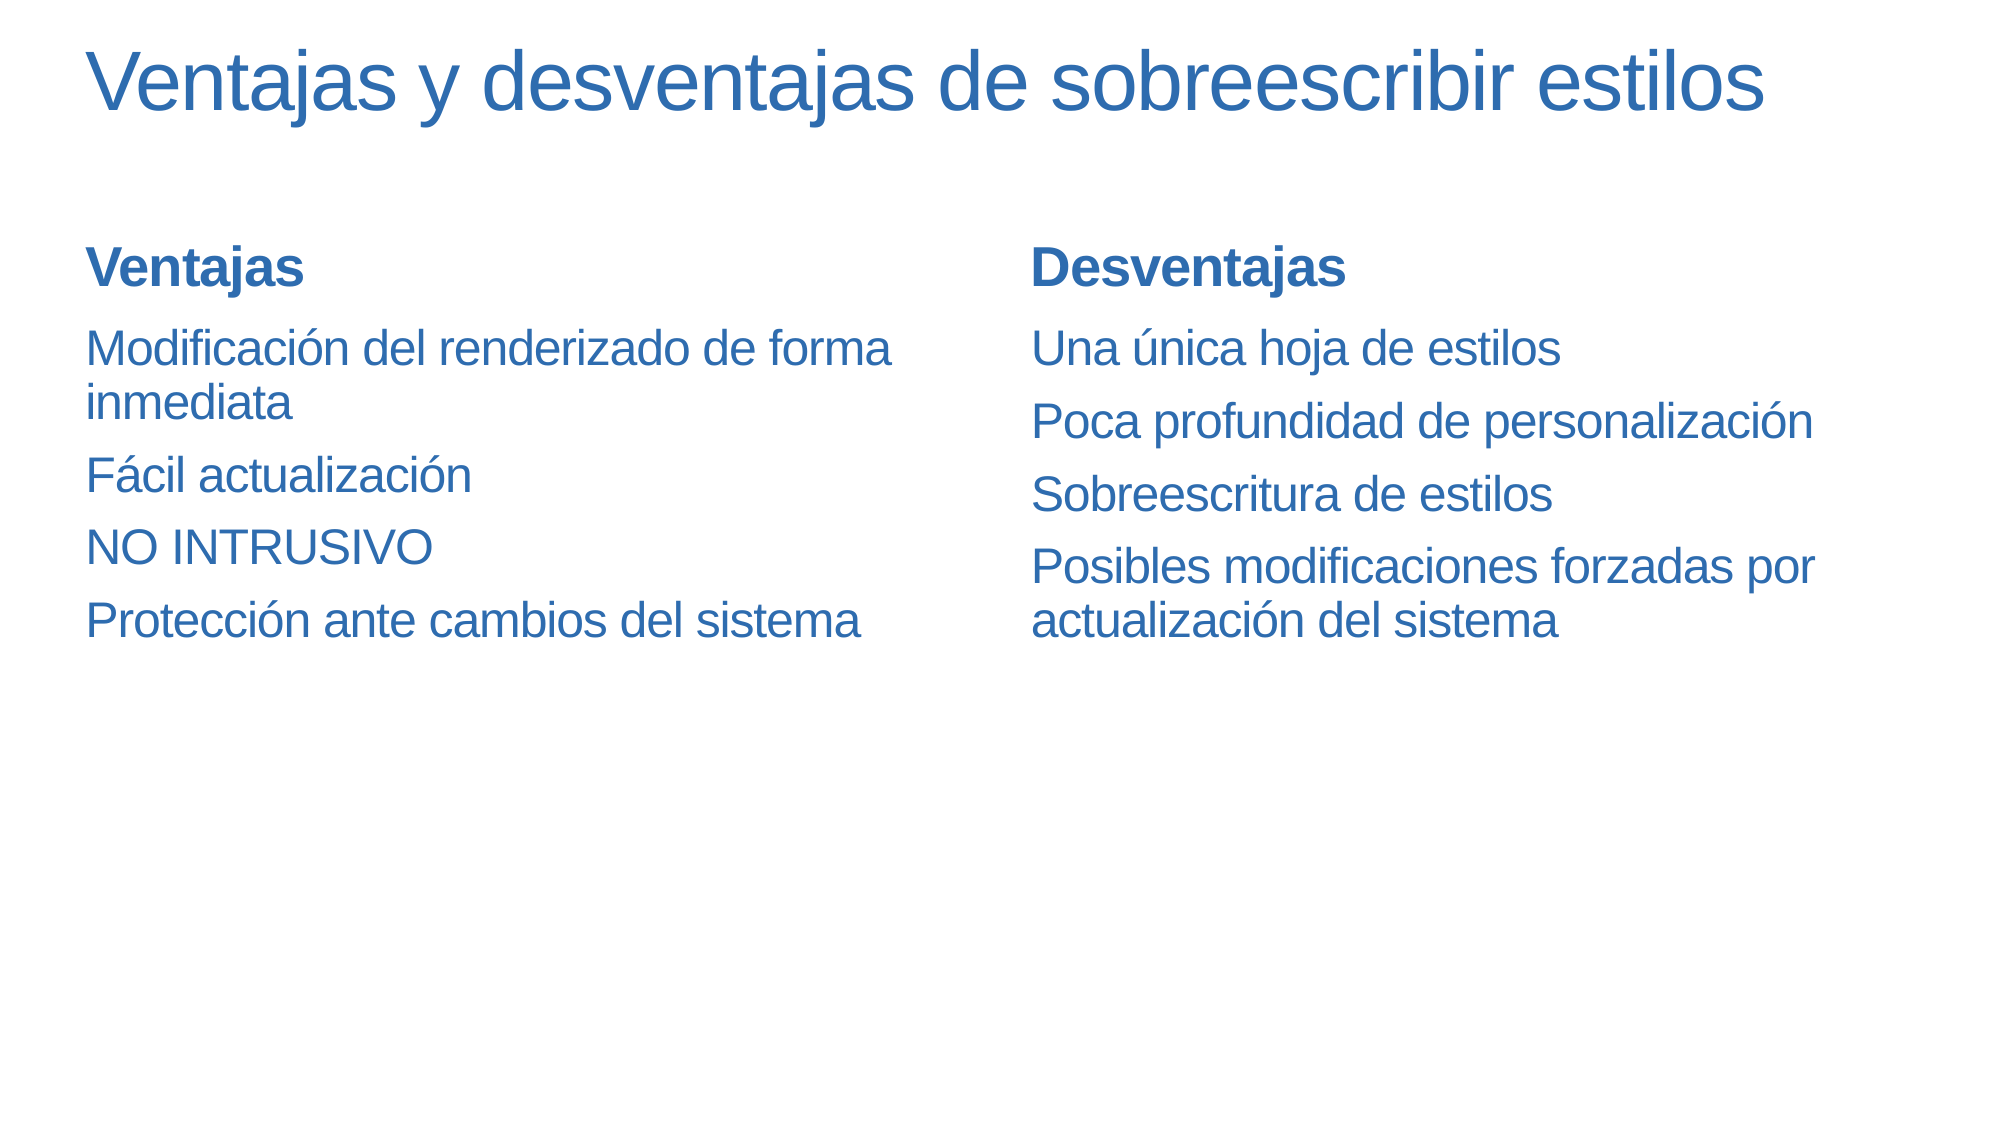

# Ventajas y desventajas de sobreescribir estilos
Ventajas
Desventajas
Modificación del renderizado de forma inmediata
Fácil actualización
NO INTRUSIVO
Protección ante cambios del sistema
Una única hoja de estilos
Poca profundidad de personalización
Sobreescritura de estilos
Posibles modificaciones forzadas por actualización del sistema